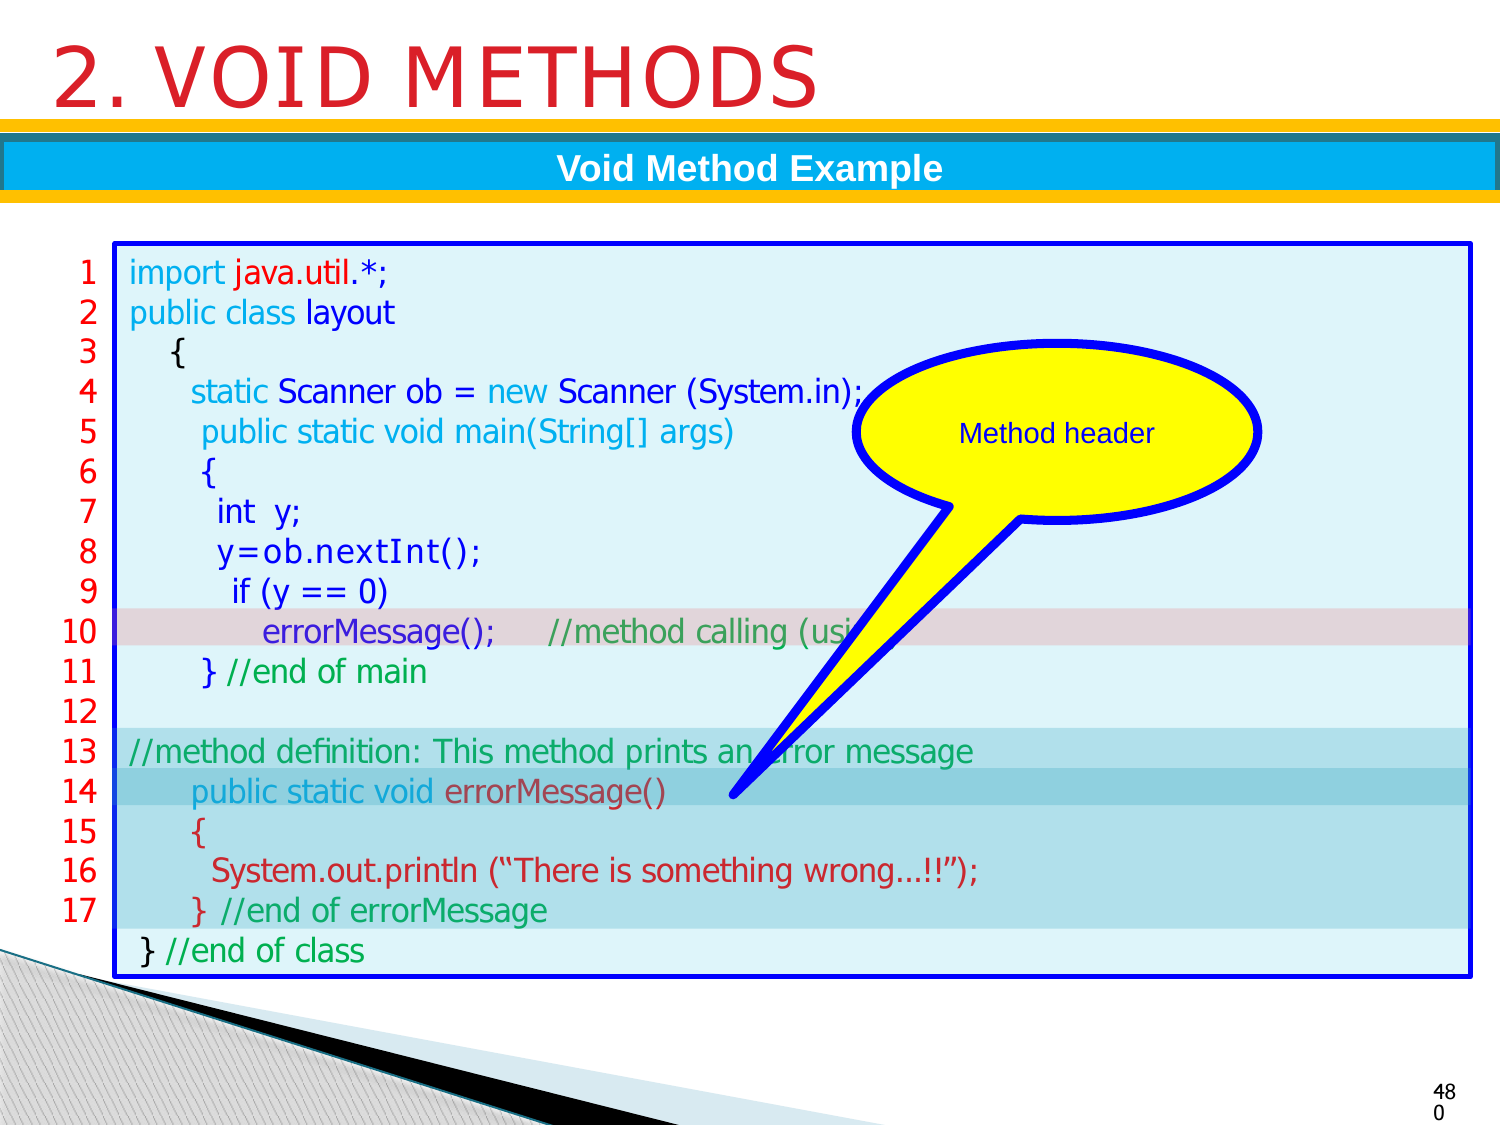

# 2. VOID METHODS
Void Method Example
1
2
3
4
5
6
7
8
9
10
11
12
13
14
15
16
17
import java.util.*;
public class layout
    {
      static Scanner ob = new Scanner (System.in);
       public static void main(String[] args)
       {
         int  y;
         y=ob.nextInt();
          if (y == 0)
             errorMessage();     //method calling (using)
       } //end of main

//method definition: This method prints an error message
      public static void errorMessage()
      {
        System.out.println (“There is something wrong…!!”);
      } //end of errorMessage
 } //end of class
Method header

480